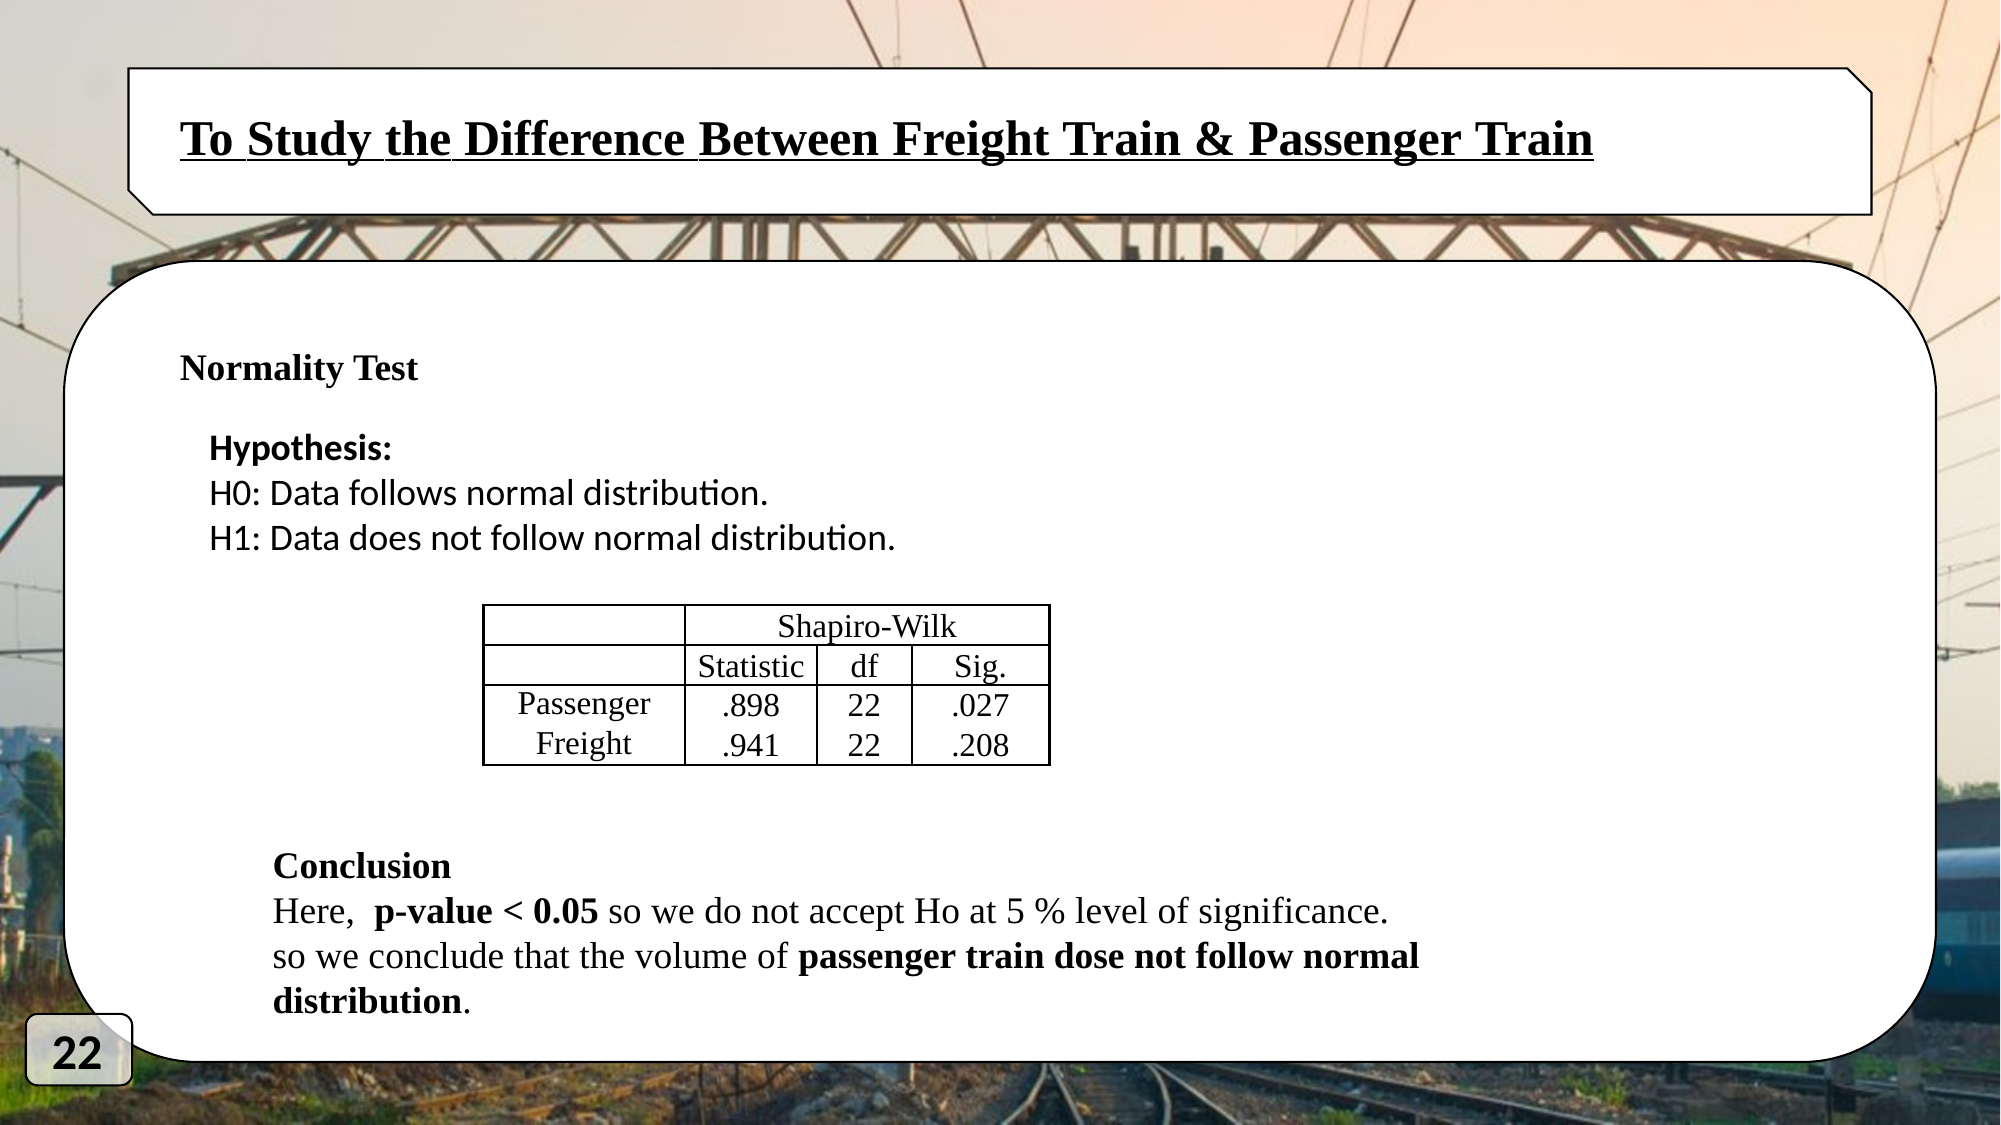

To Study the Difference Between Freight Train & Passenger Train

Normality Test
Hypothesis:
H0: Data follows normal distribution.
H1: Data does not follow normal distribution.
|  | Shapiro-Wilk |  |  |
| --- | --- | --- | --- |
|  | Statistic | df | Sig. |
| Passenger | .898 | 22 | .027 |
| Freight | .941 | 22 | .208 |
Conclusion
Here,  p-value < 0.05 so we do not accept Ho at 5 % level of significance.
so we conclude that the volume of passenger train dose not follow normal distribution.
22